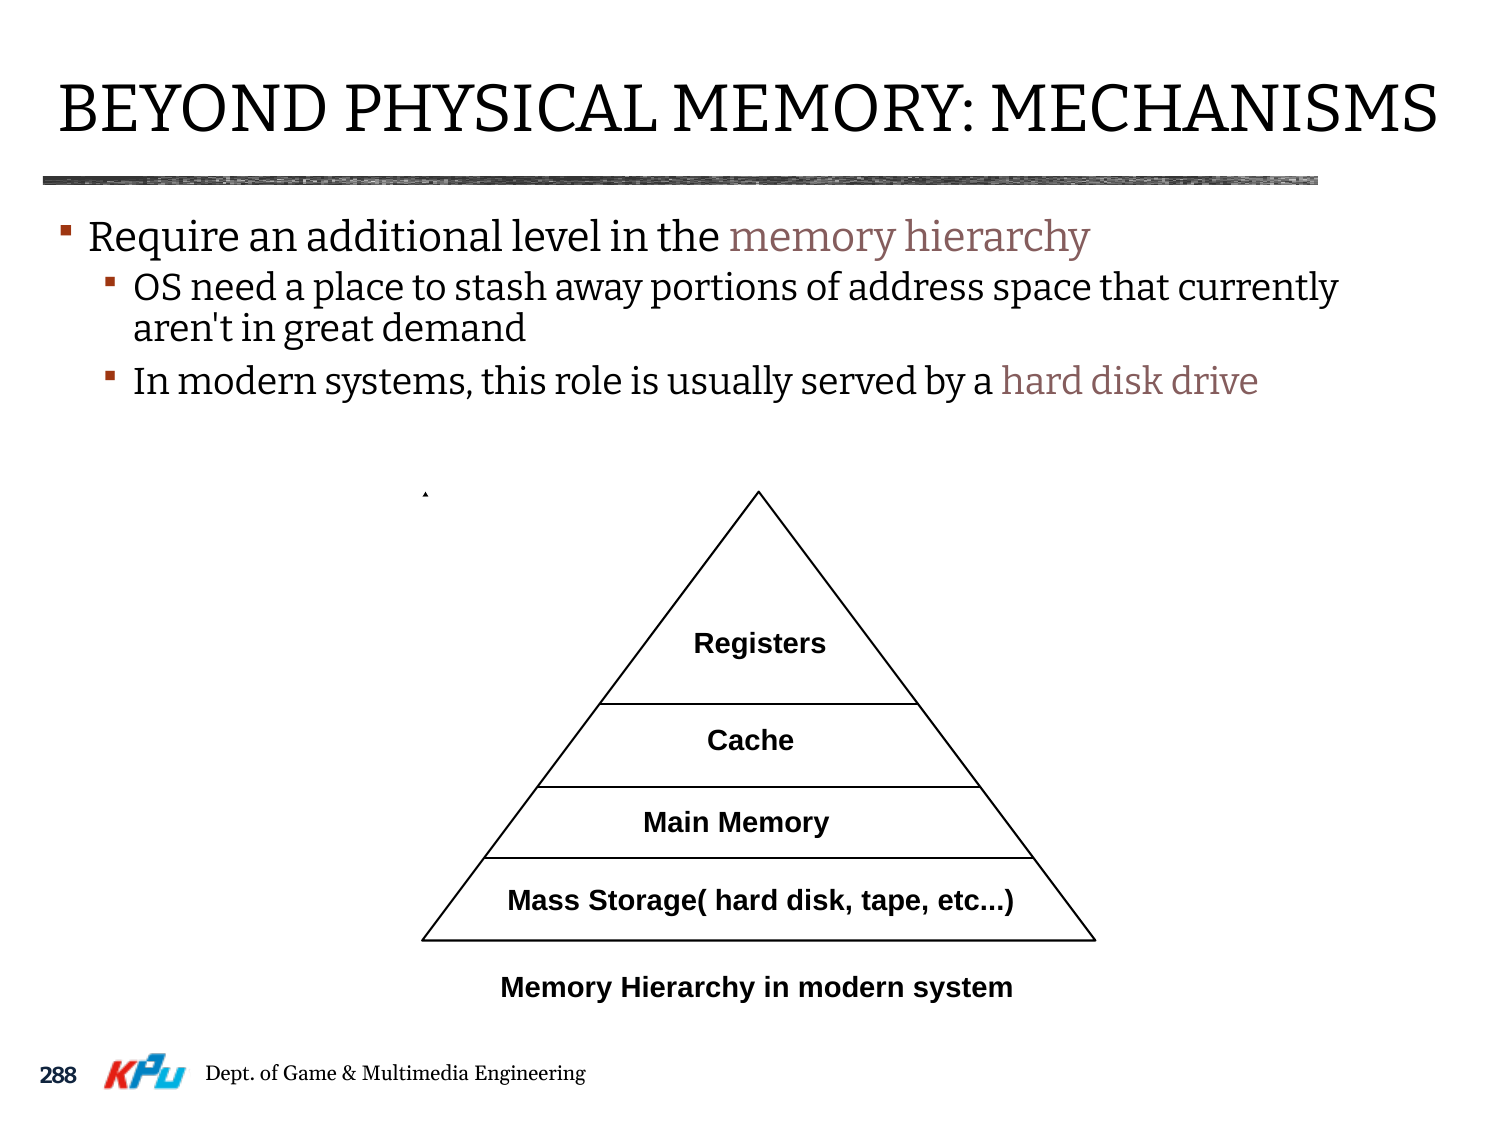

# Beyond Physical Memory: Mechanisms
Require an additional level in the memory hierarchy
OS need a place to stash away portions of address space that currently aren't in great demand
In modern systems, this role is usually served by a hard disk drive

Registers
Cache
Main Memory
Mass Storage( hard disk, tape, etc...)
Memory Hierarchy in modern system
Dept. of Game & Multimedia Engineering
288